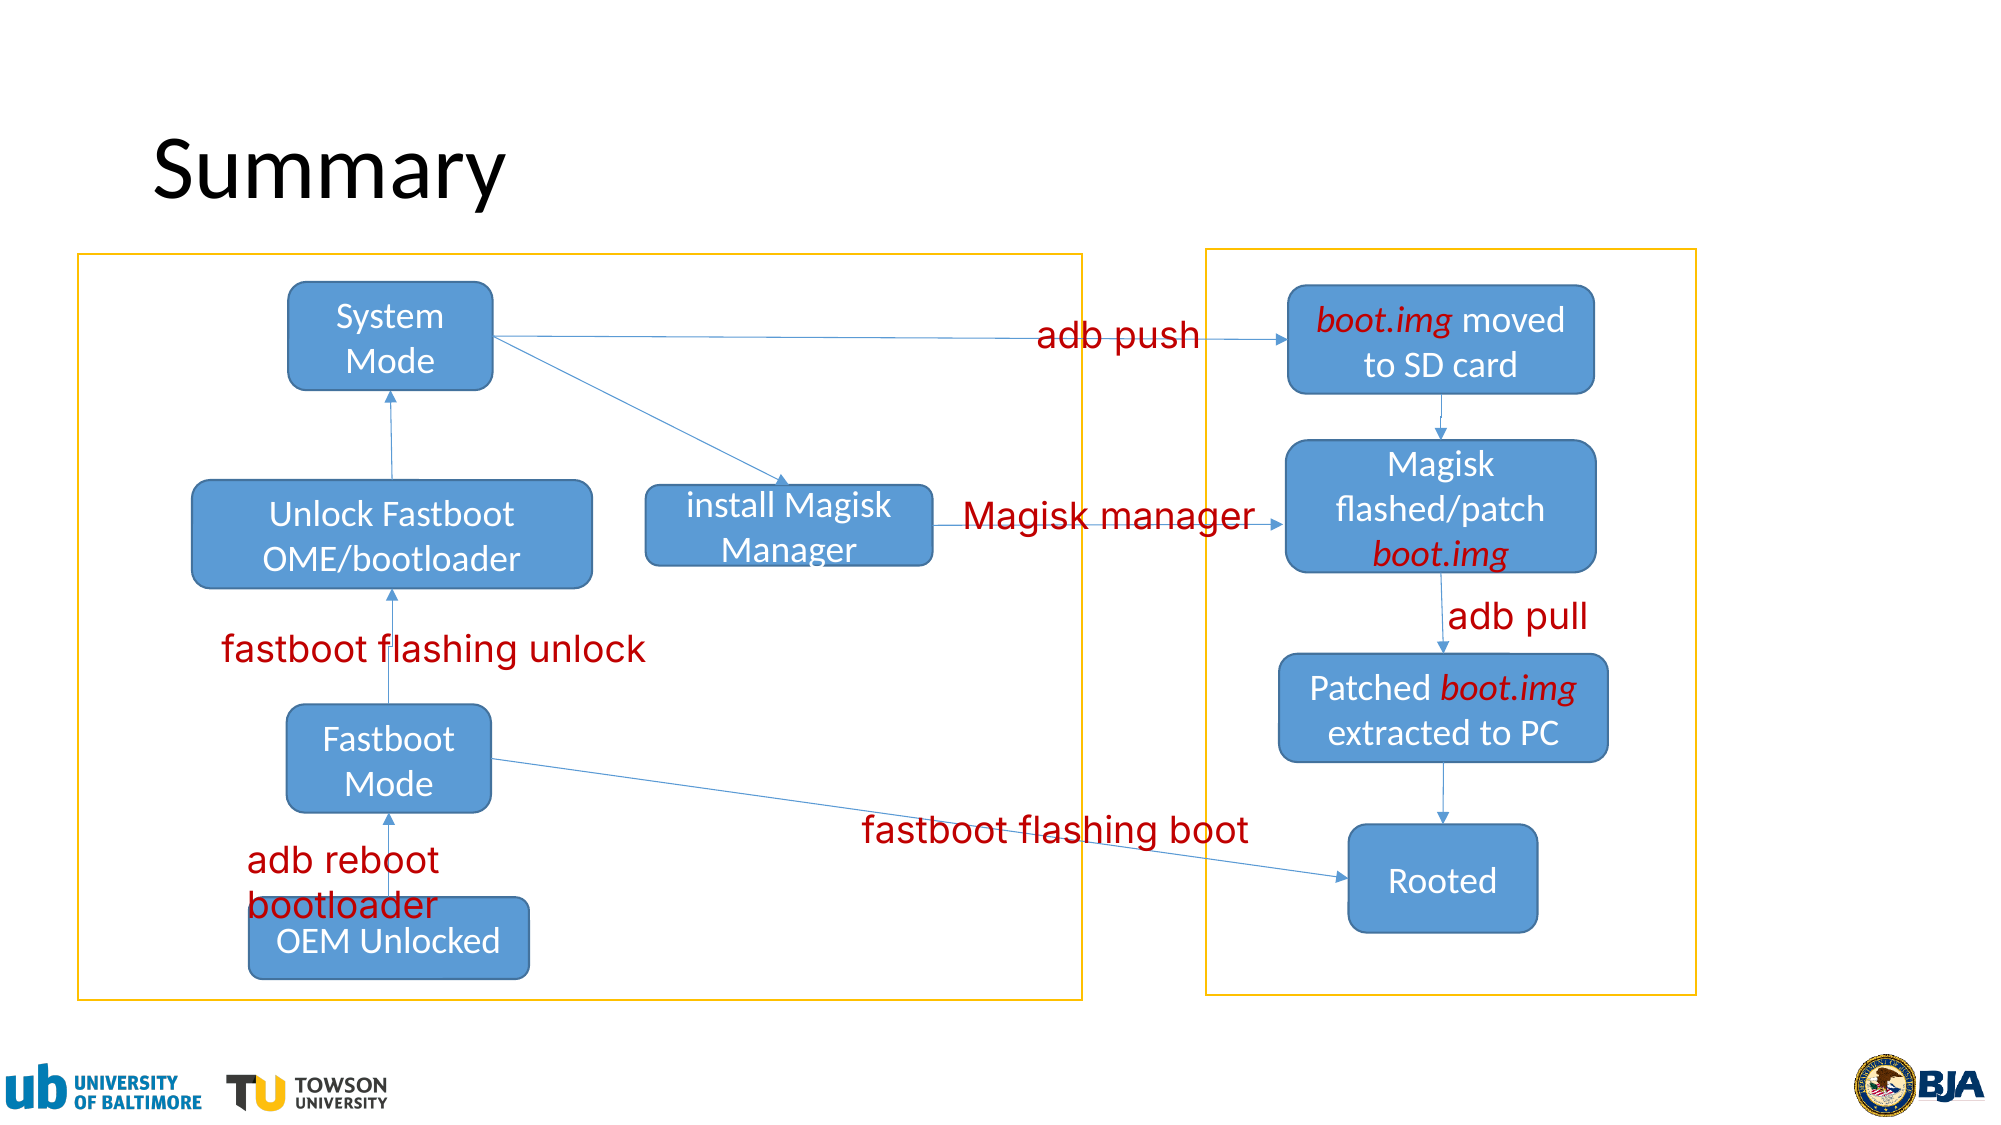

# Summary

System Mode
boot.img moved to SD card
adb push
Magisk flashed/patch boot.img
Unlock Fastboot OME/bootloader
Magisk manager
install Magisk Manager
adb pull
fastboot flashing unlock
Patched boot.img extracted to PC
Fastboot Mode
fastboot flashing boot
Rooted
adb reboot bootloader
OEM Unlocked